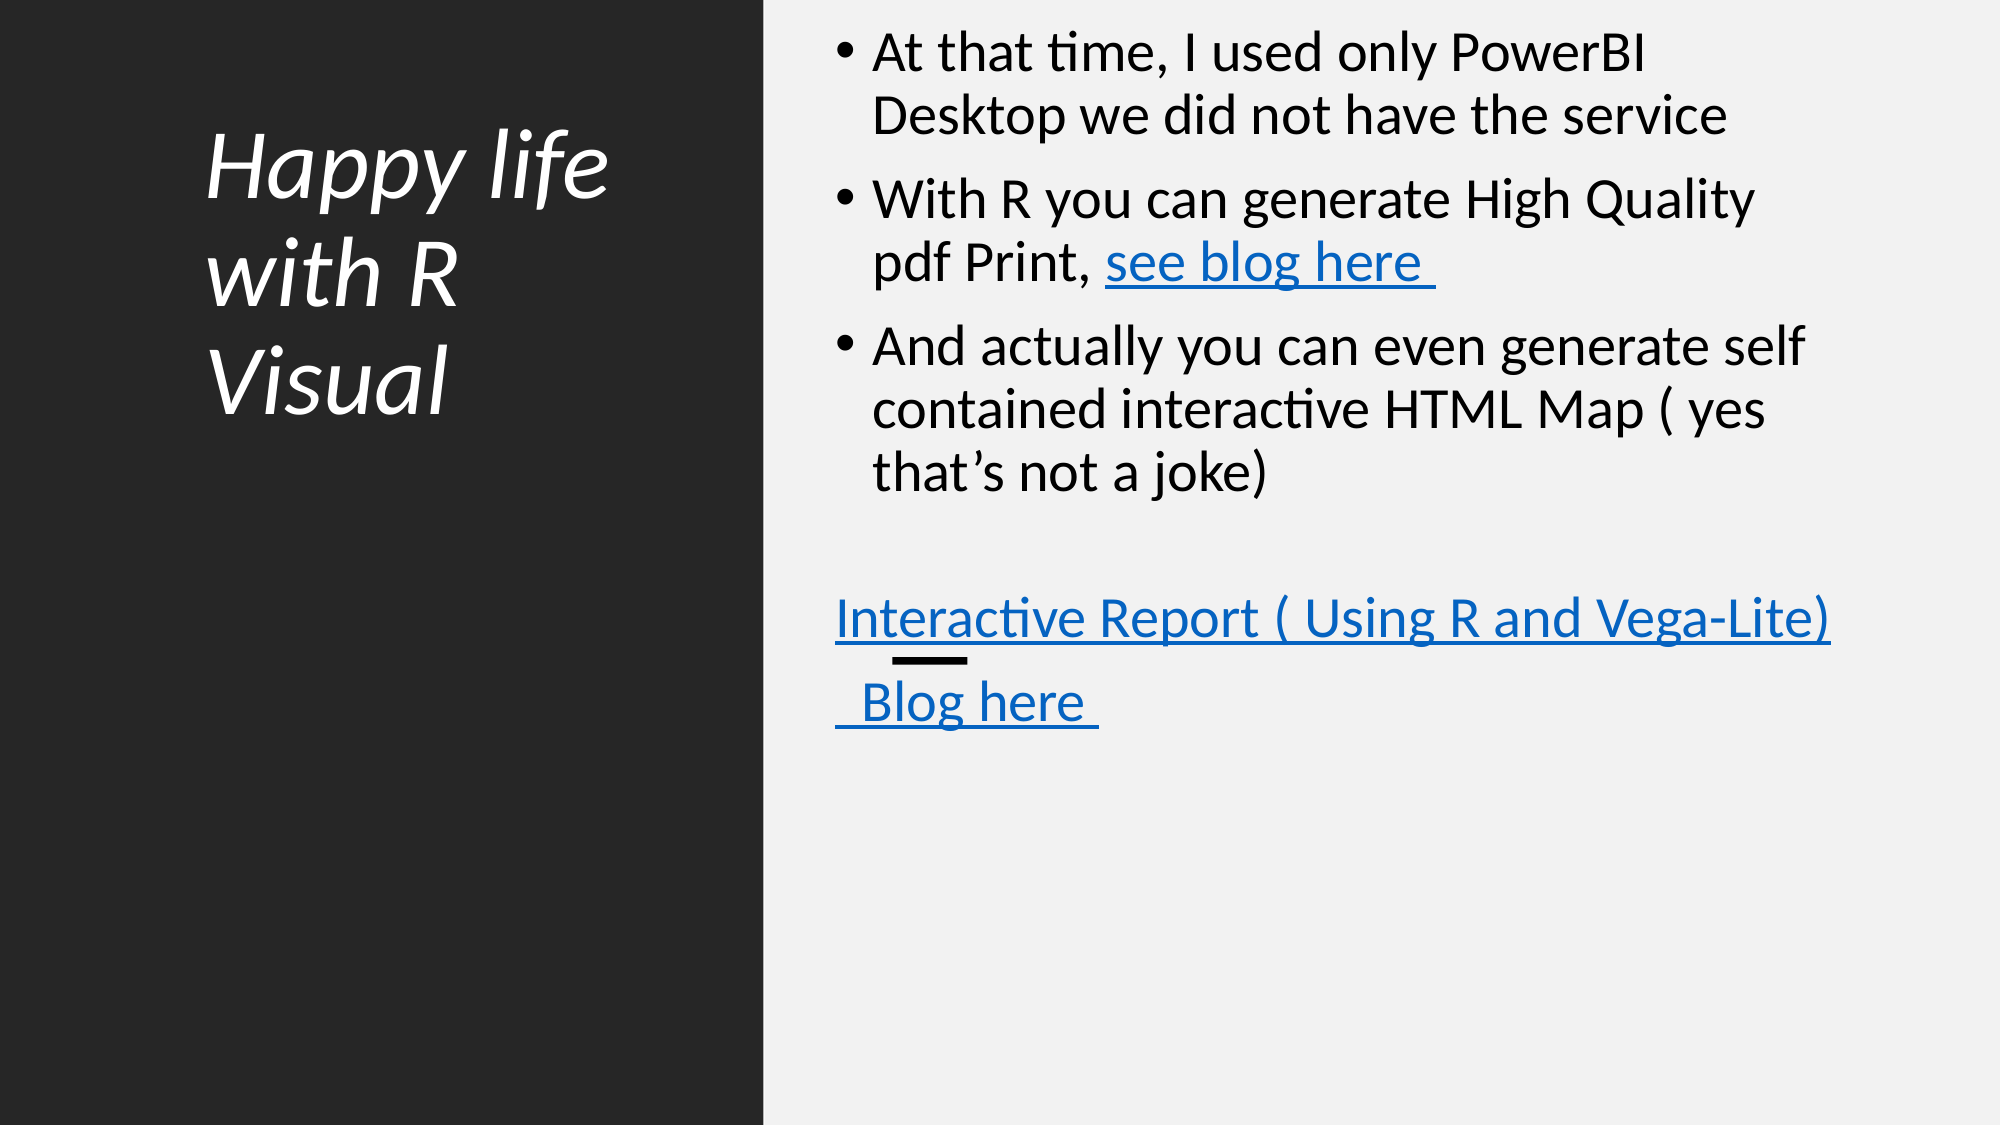

At that time, I used only PowerBI Desktop we did not have the service
With R you can generate High Quality pdf Print, see blog here
And actually you can even generate self contained interactive HTML Map ( yes that’s not a joke)
  Interactive Report ( Using R and Vega-Lite)
  Blog here
# Happy life with R Visual